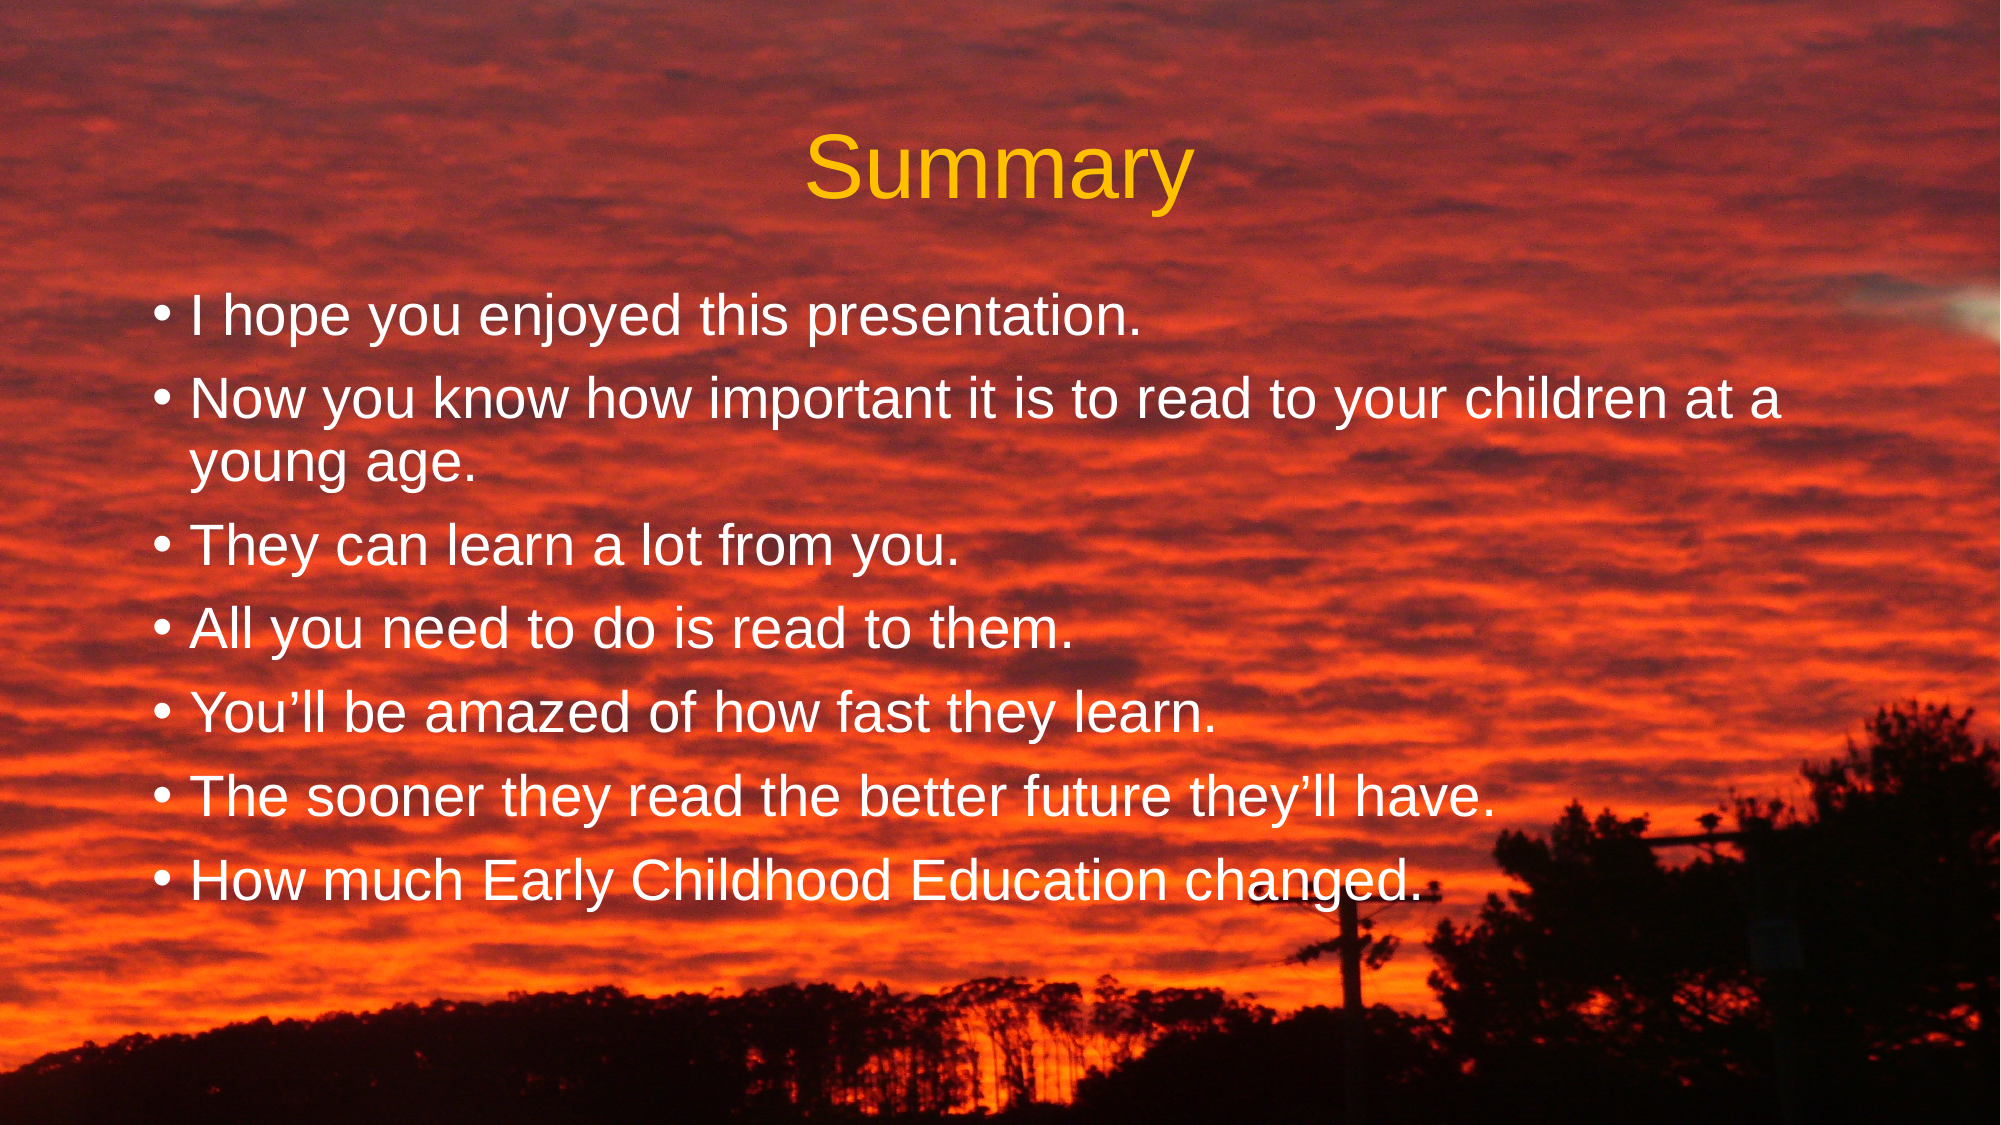

# Summary
I hope you enjoyed this presentation.
Now you know how important it is to read to your children at a young age.
They can learn a lot from you.
All you need to do is read to them.
You’ll be amazed of how fast they learn.
The sooner they read the better future they’ll have.
How much Early Childhood Education changed.